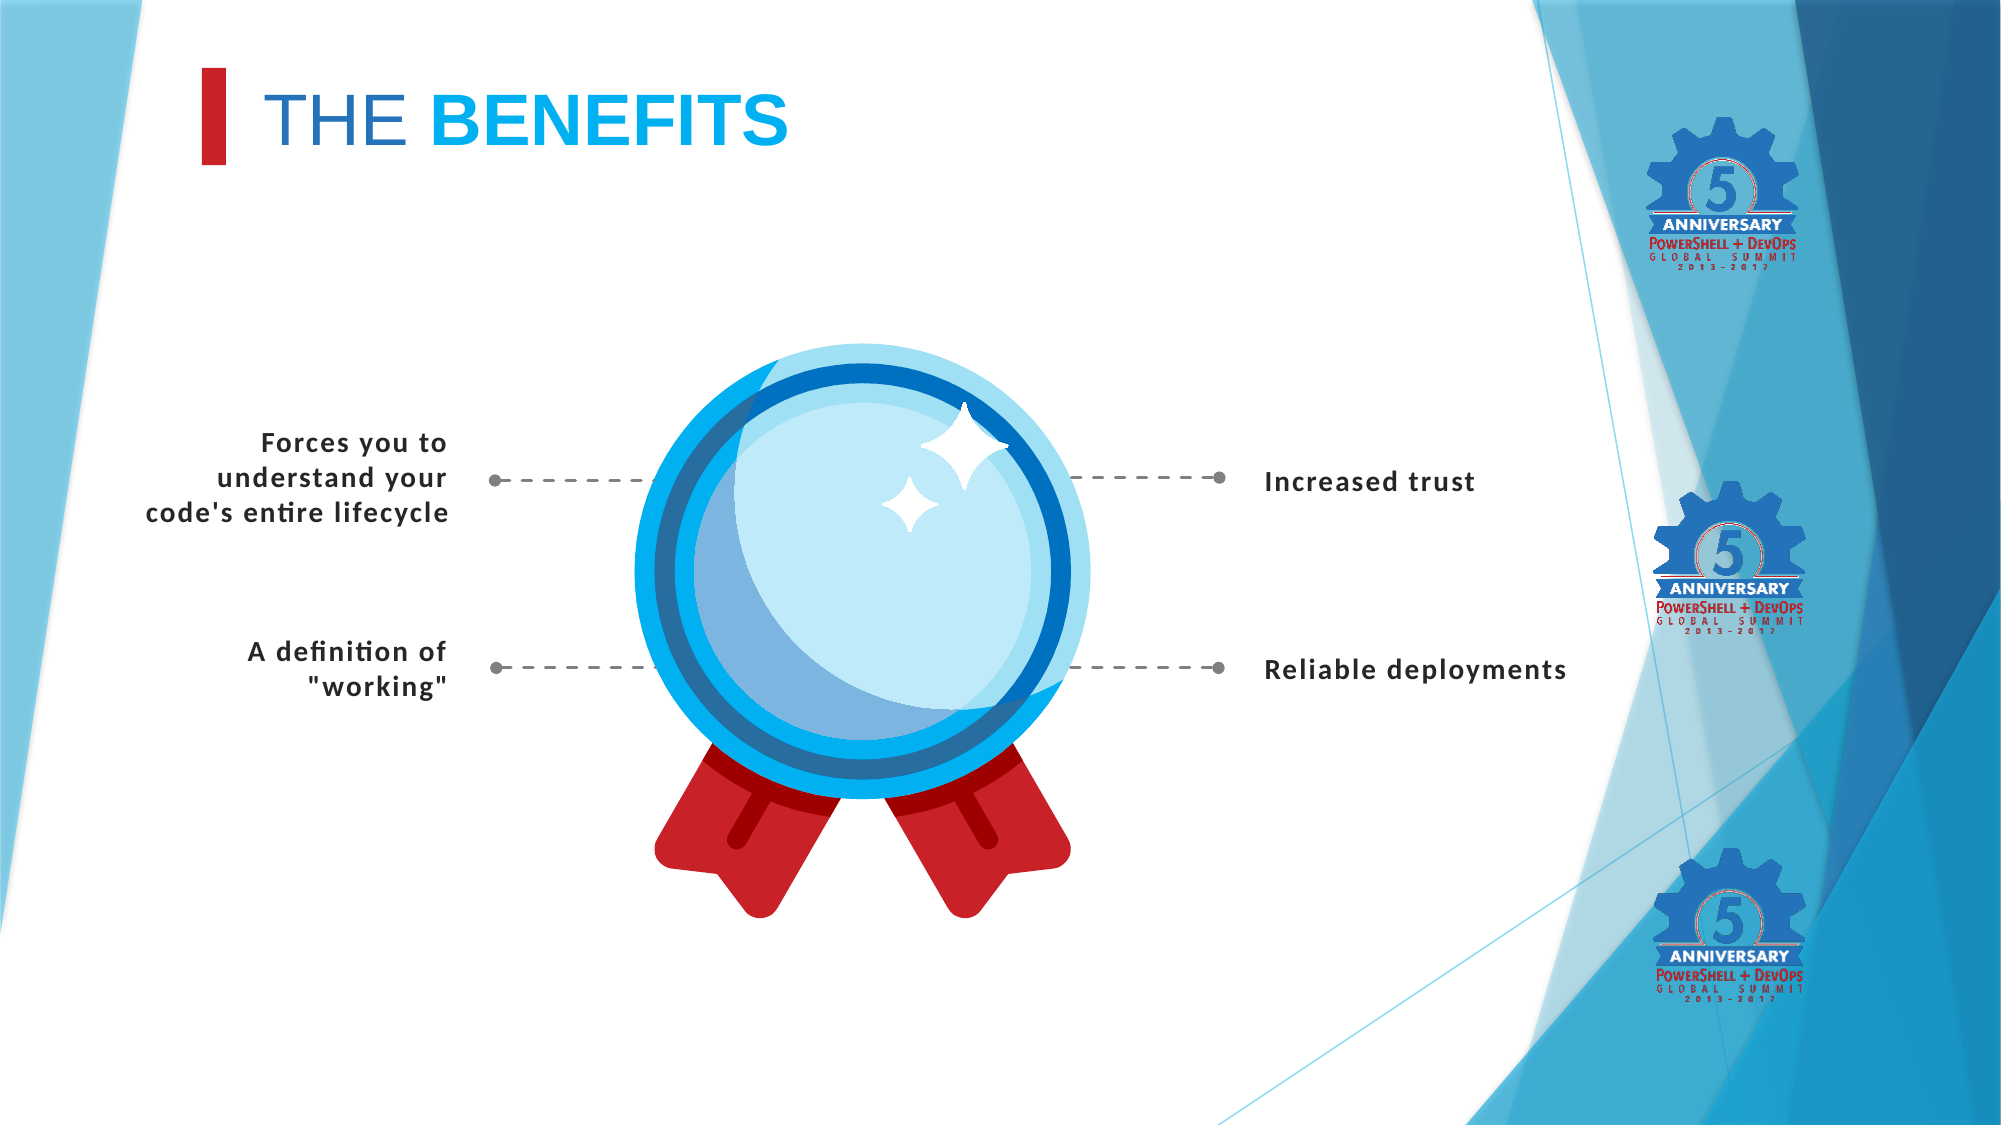

THE BENEFITS

Forces you to understand your code's entire lifecycle
Increased trust
A definition of "working"
Reliable deployments